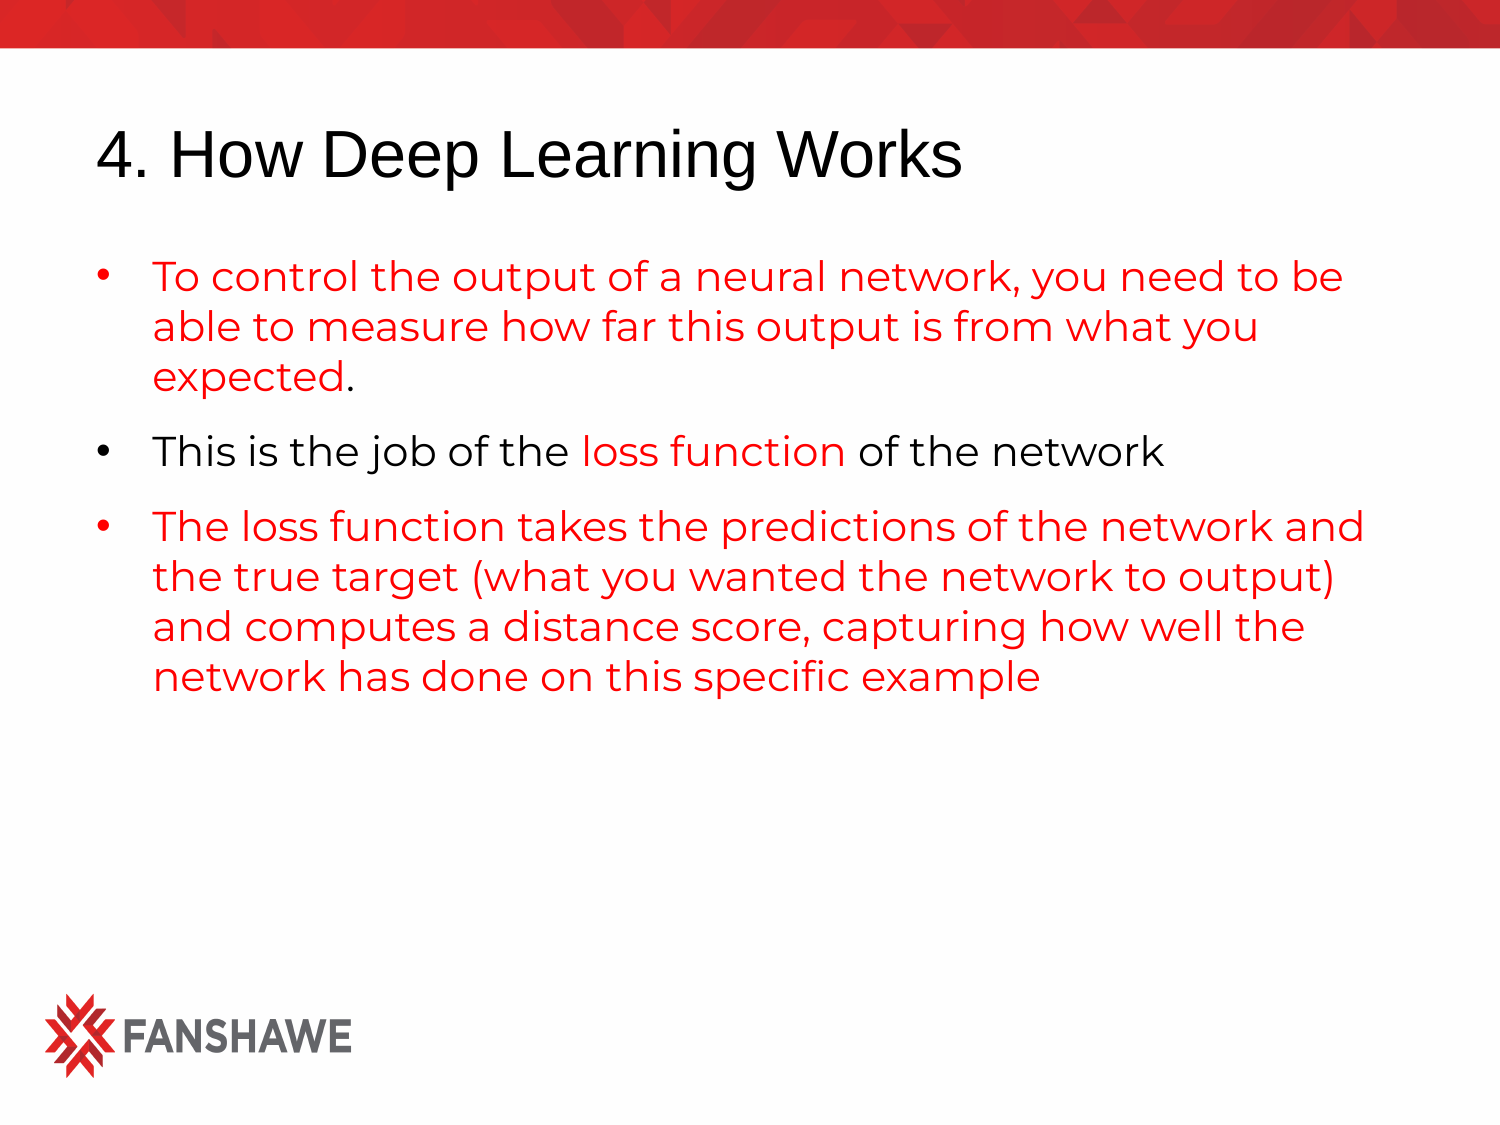

# 4. How Deep Learning Works
To control the output of a neural network, you need to be able to measure how far this output is from what you expected.
This is the job of the loss function of the network
The loss function takes the predictions of the network and the true target (what you wanted the network to output) and computes a distance score, capturing how well the network has done on this specific example